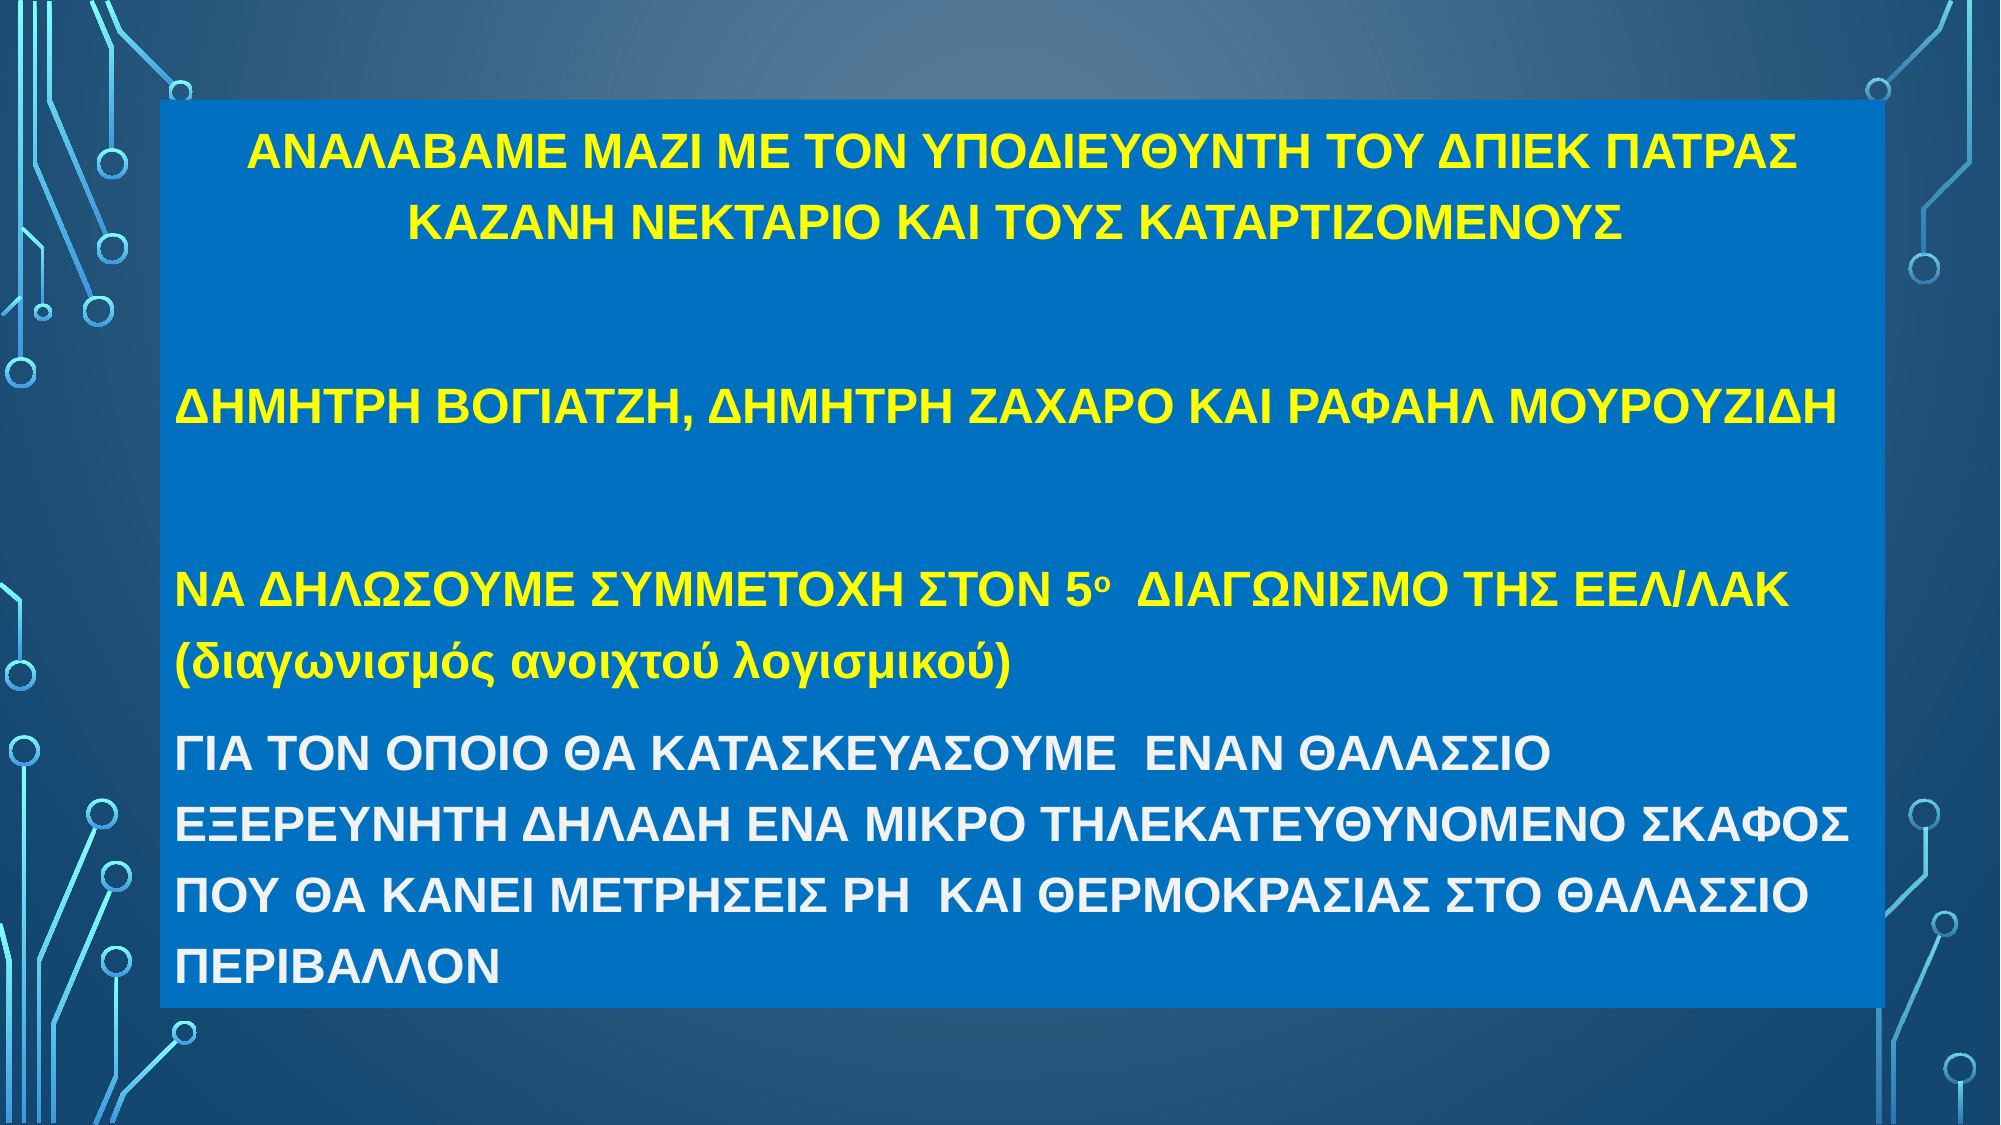

ΑΝΑΛΑΒΑΜΕ ΜΑΖΙ ΜΕ ΤΟΝ ΥΠΟΔΙΕΥΘΥΝΤΗ ΤΟΥ ΔΠΙΕΚ ΠΑΤΡΑΣ ΚΑΖΑΝΗ ΝΕΚΤΑΡΙΟ ΚΑΙ ΤΟΥΣ ΚΑΤΑΡΤΙΖΟΜΕΝΟΥΣ

ΔΗΜΗΤΡΗ ΒΟΓΙΑΤΖΗ, ΔΗΜΗΤΡΗ ΖΑΧΑΡΟ ΚΑΙ ΡΑΦΑΗΛ ΜΟΥΡΟΥΖΙΔΗ

ΝΑ ΔΗΛΩΣΟΥΜΕ ΣΥΜΜΕΤΟΧΗ ΣΤΟΝ 5ο  ΔΙΑΓΩΝΙΣΜΟ ΤΗΣ ΕΕΛ/ΛΑΚ (διαγωνισμός ανοιχτού λογισμικού)
ΓΙΑ ΤΟΝ ΟΠΟΙΟ ΘΑ ΚΑΤΑΣΚΕΥΑΣΟΥΜΕ  ΕΝΑΝ ΘΑΛΑΣΣΙΟ ΕΞΕΡΕΥΝΗΤΗ ΔΗΛΑΔΗ ΕΝΑ ΜΙΚΡΟ ΤΗΛΕΚΑΤΕΥΘΥΝΟΜΕΝΟ ΣΚΑΦΟΣ ΠΟΥ ΘΑ ΚΑΝΕΙ ΜΕΤΡΗΣΕΙΣ PH  ΚΑΙ ΘΕΡΜΟΚΡΑΣΙΑΣ ΣΤΟ ΘΑΛΑΣΣΙΟ ΠΕΡΙΒΑΛΛΟΝ
#